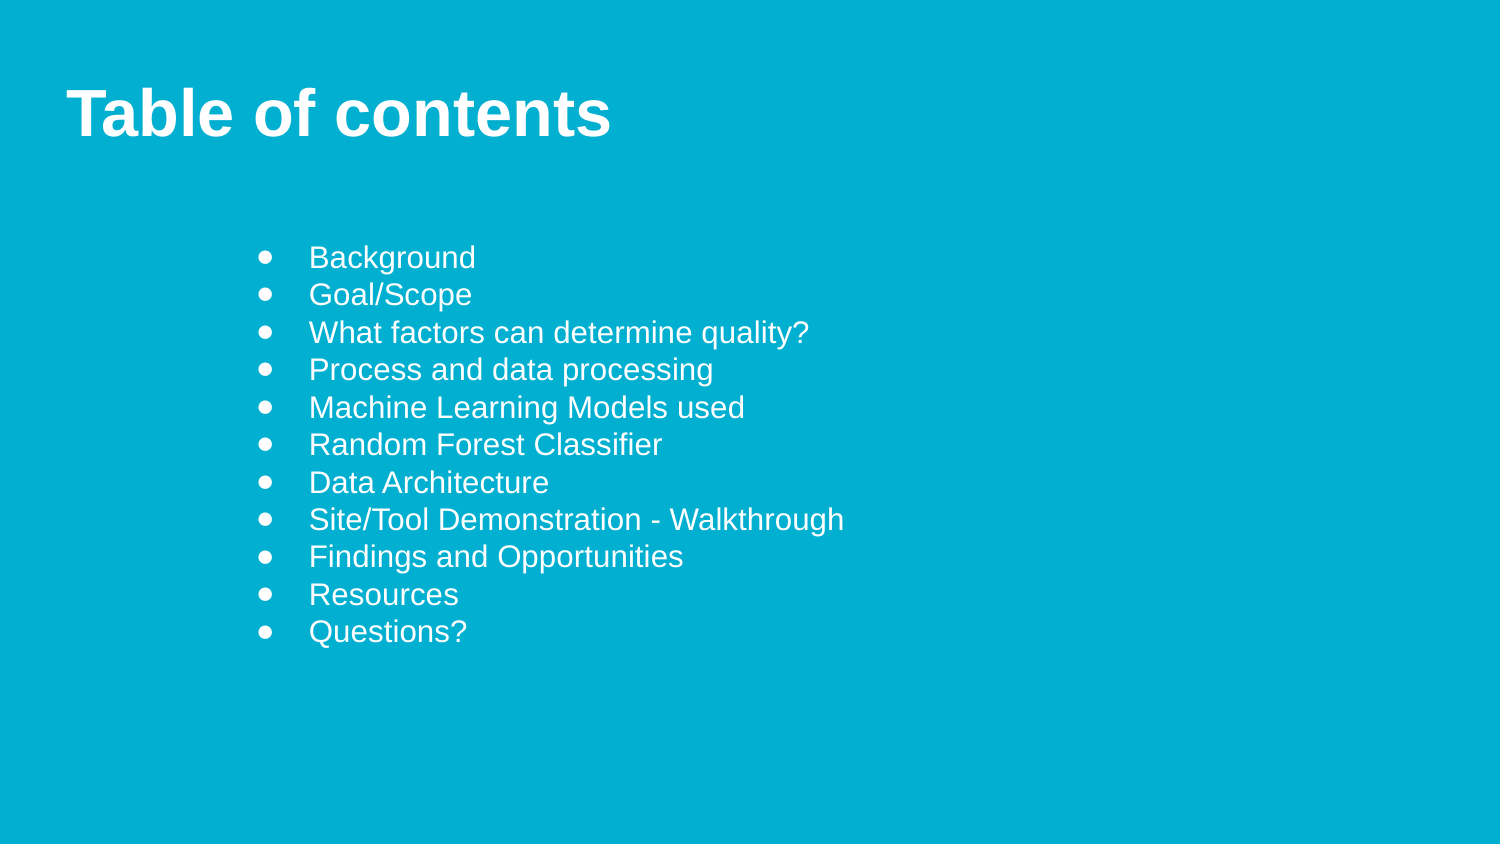

# Table of contents
Background
Goal/Scope
What factors can determine quality?
Process and data processing
Machine Learning Models used
Random Forest Classifier
Data Architecture
Site/Tool Demonstration - Walkthrough
Findings and Opportunities
Resources
Questions?